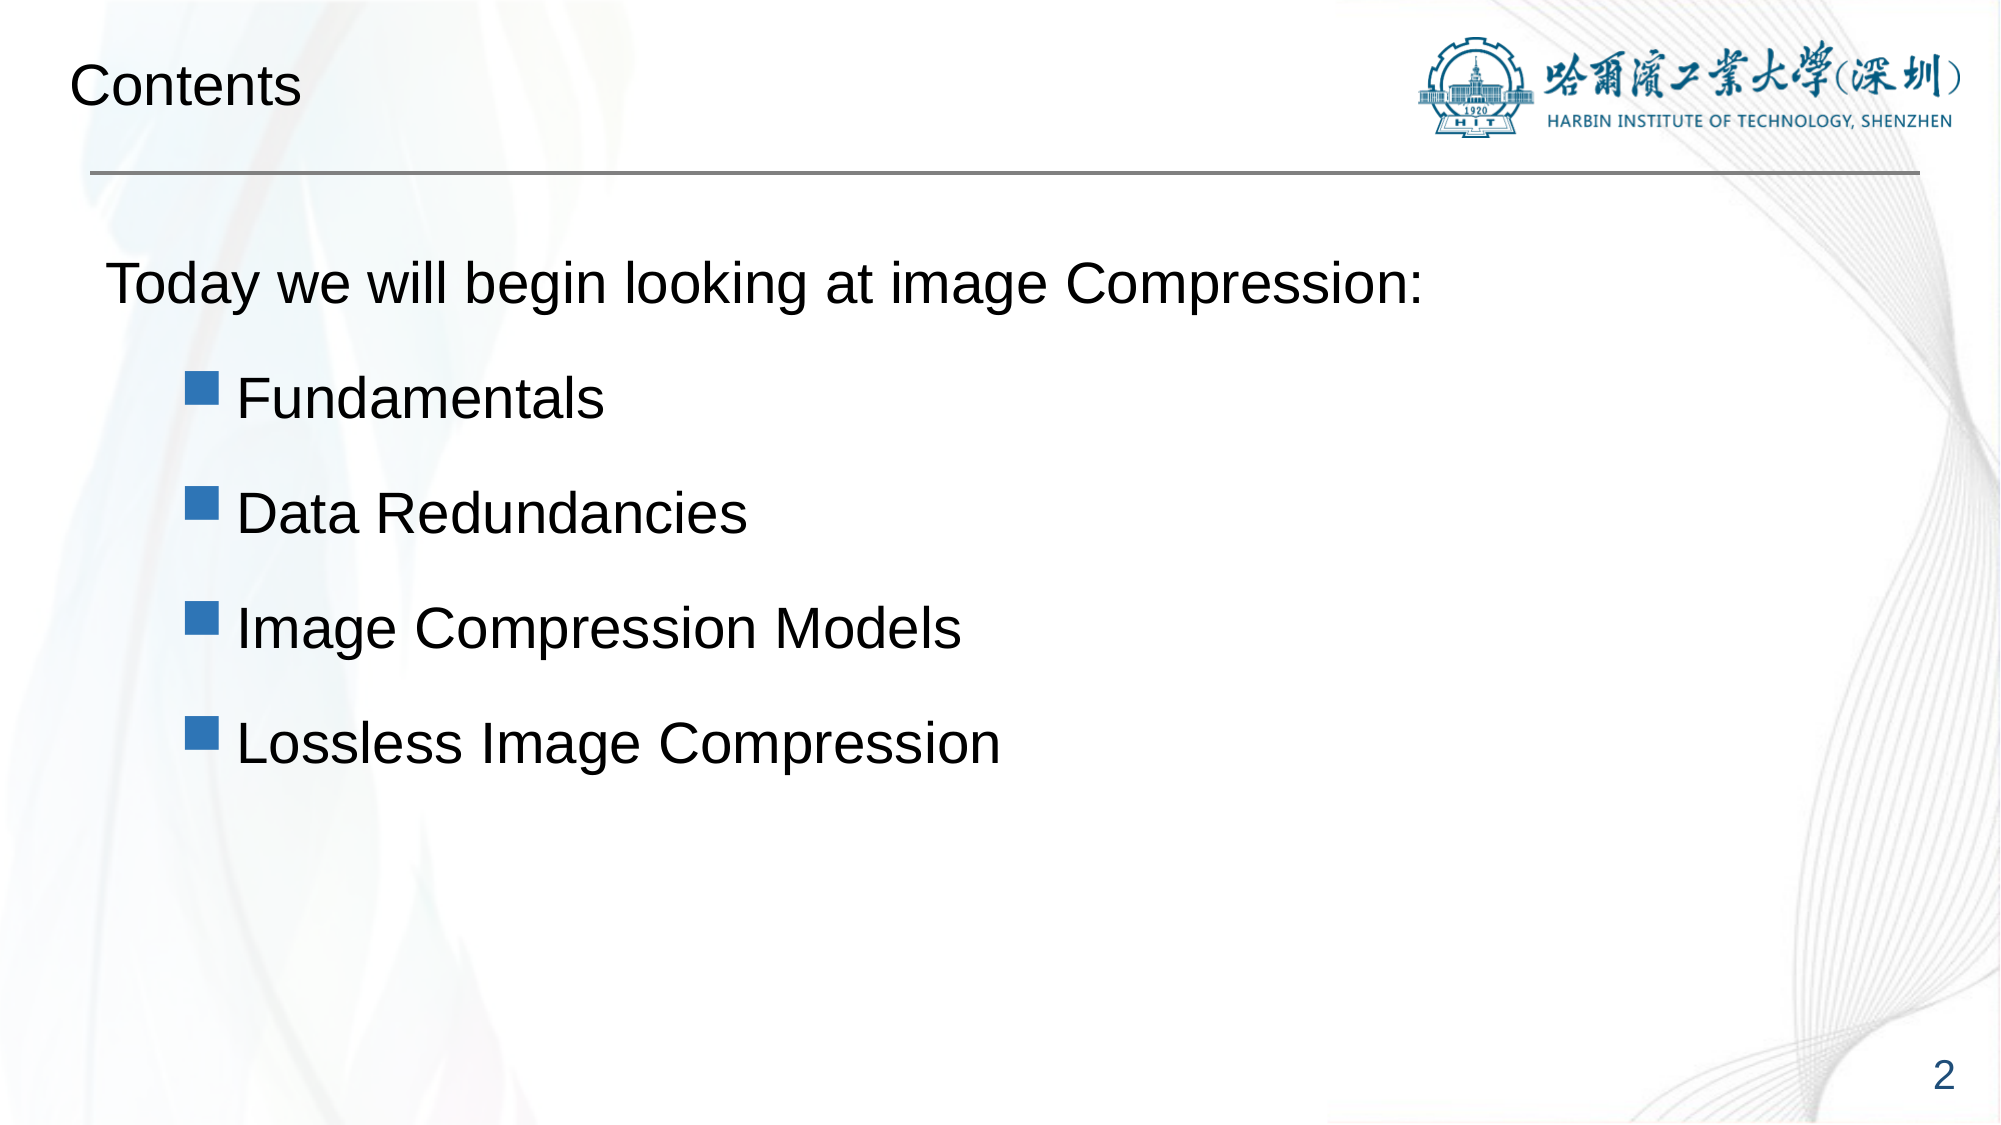

# Contents
Today we will begin looking at image Compression:
Fundamentals
Data Redundancies
Image Compression Models
Lossless Image Compression
2